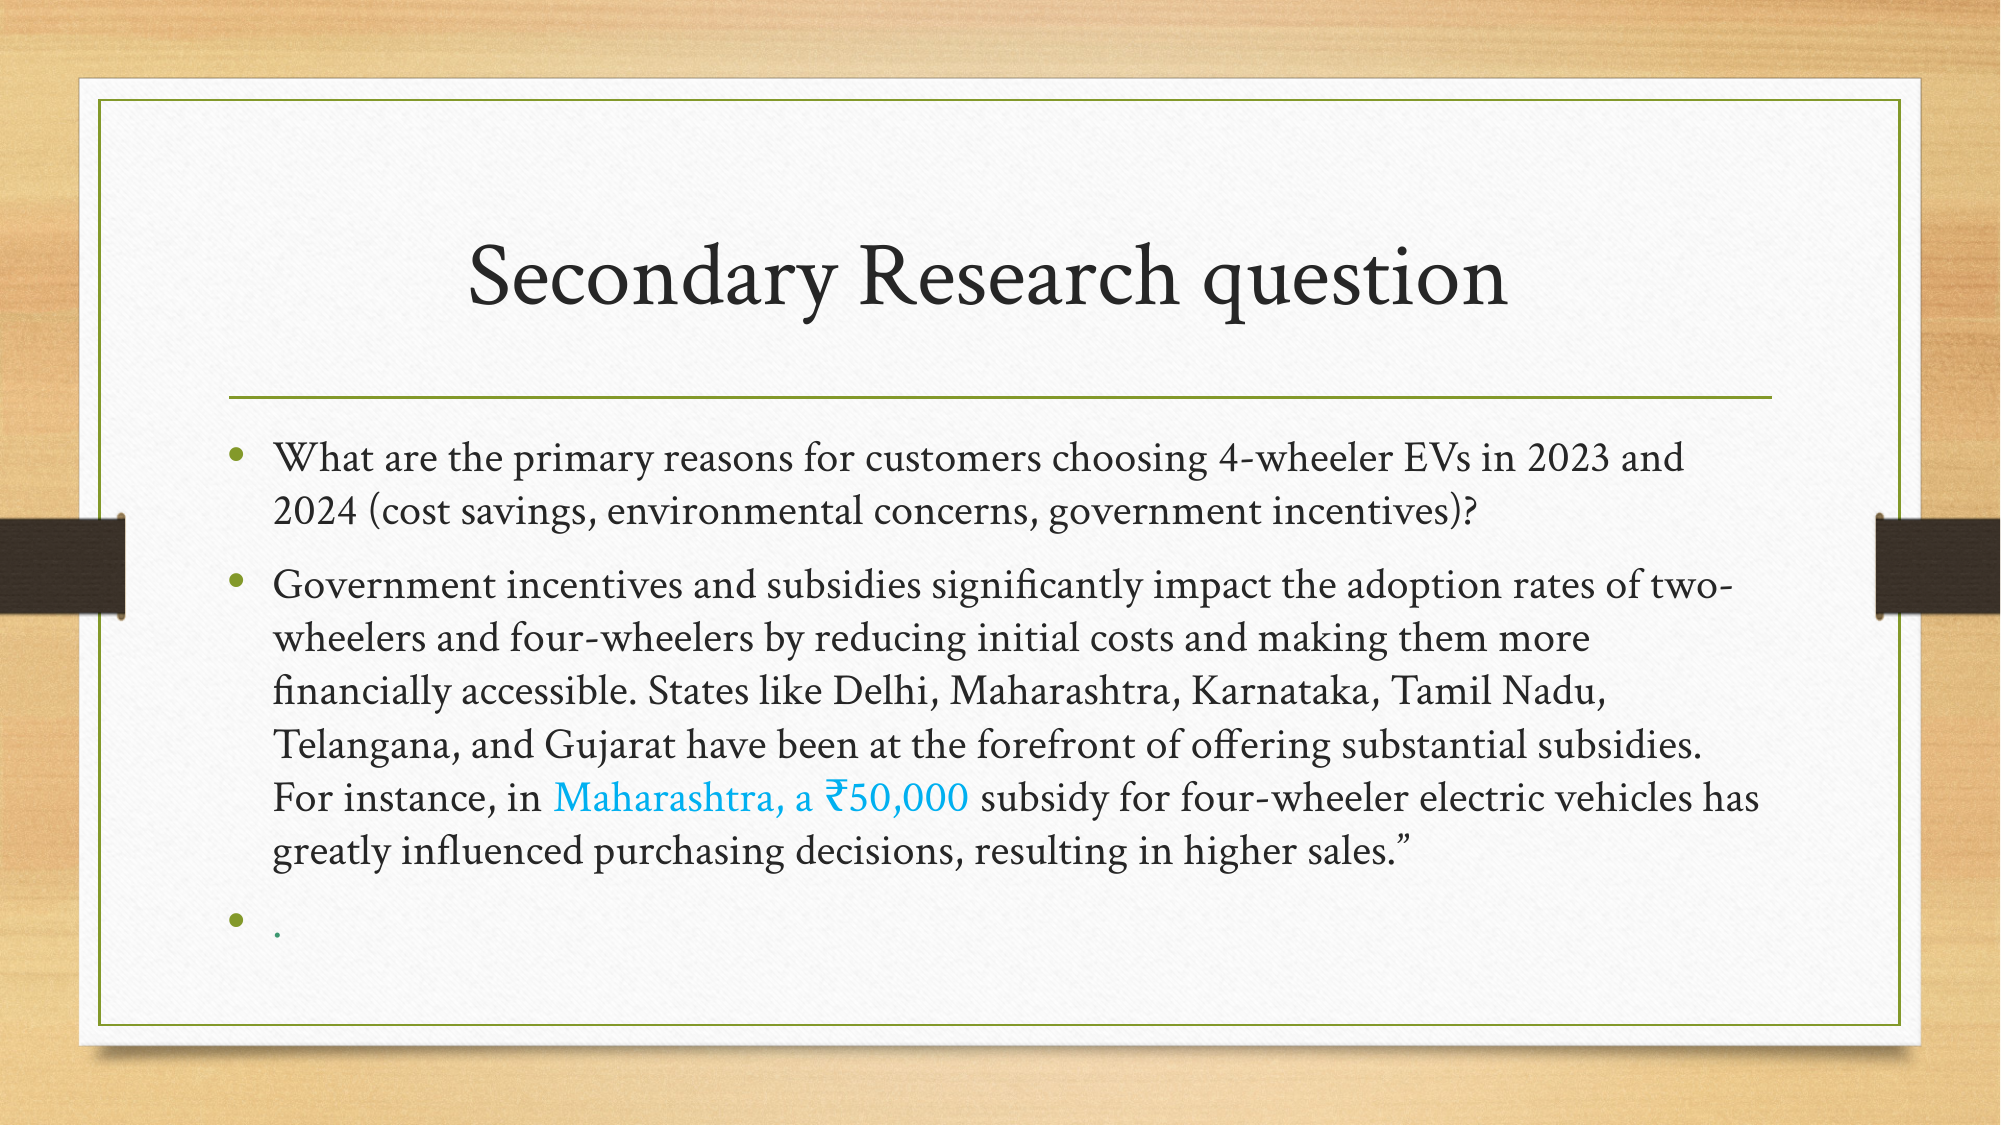

# Secondary Research question
What are the primary reasons for customers choosing 4-wheeler EVs in 2023 and 2024 (cost savings, environmental concerns, government incentives)?
Government incentives and subsidies significantly impact the adoption rates of two-wheelers and four-wheelers by reducing initial costs and making them more financially accessible. States like Delhi, Maharashtra, Karnataka, Tamil Nadu, Telangana, and Gujarat have been at the forefront of offering substantial subsidies. For instance, in Maharashtra, a ₹50,000 subsidy for four-wheeler electric vehicles has greatly influenced purchasing decisions, resulting in higher sales.”
.